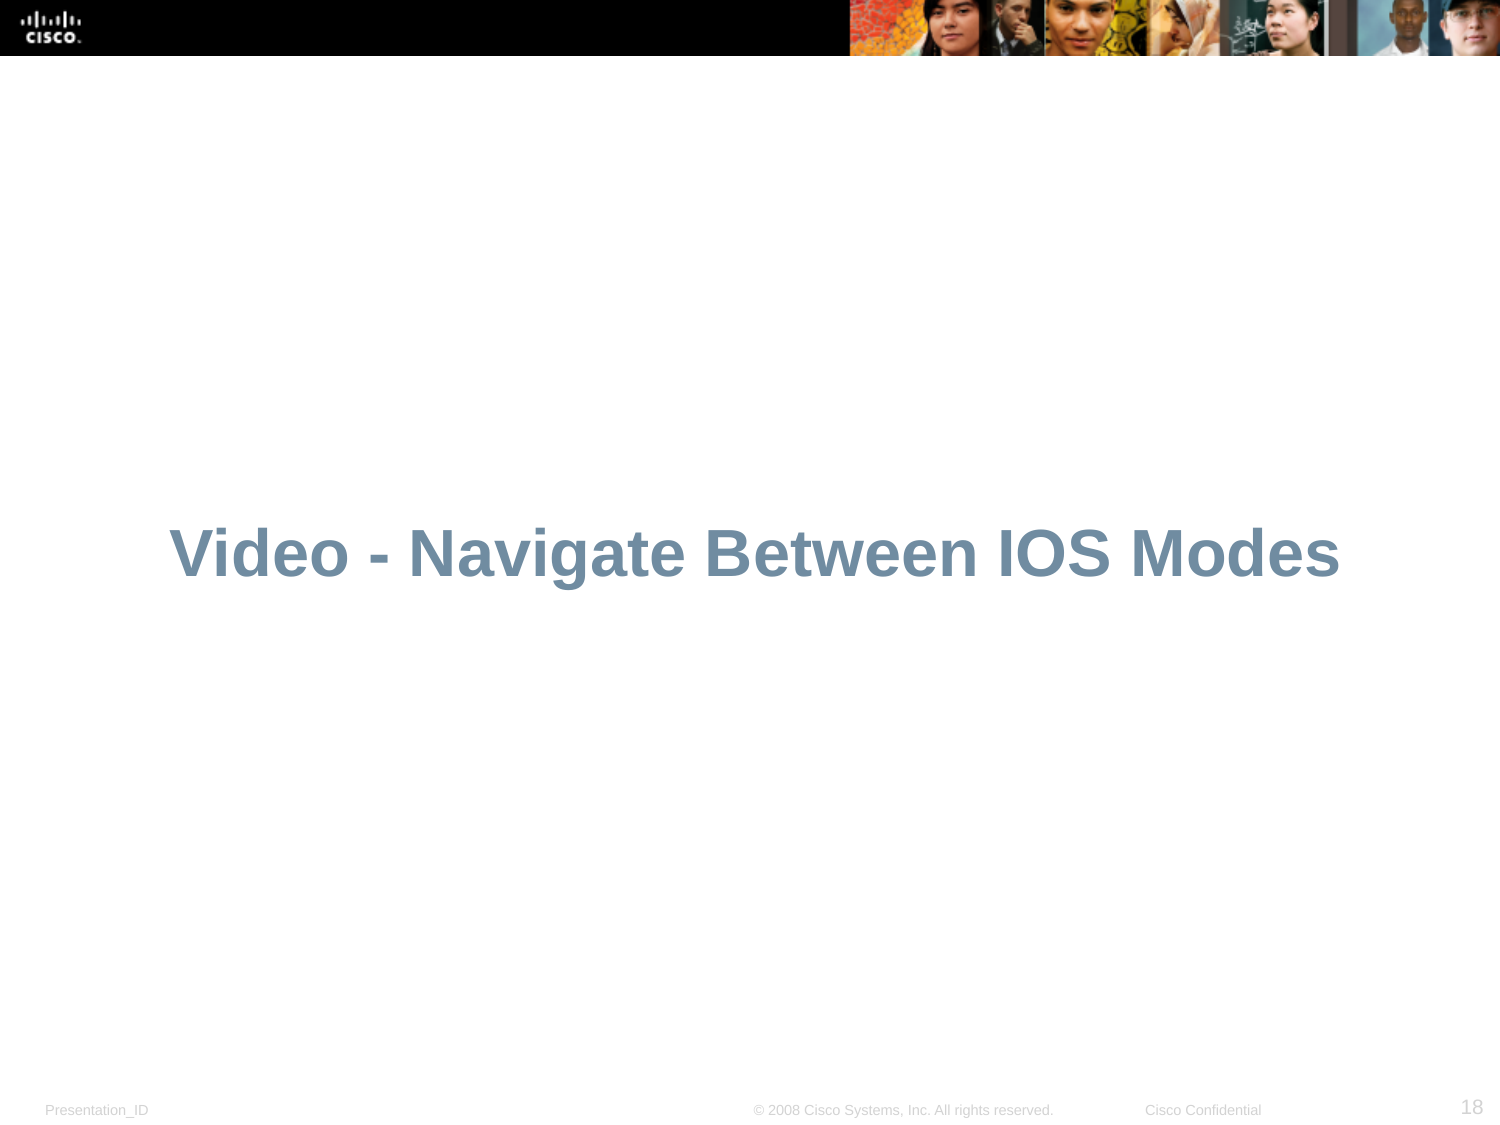

# Video - Navigate Between IOS Modes